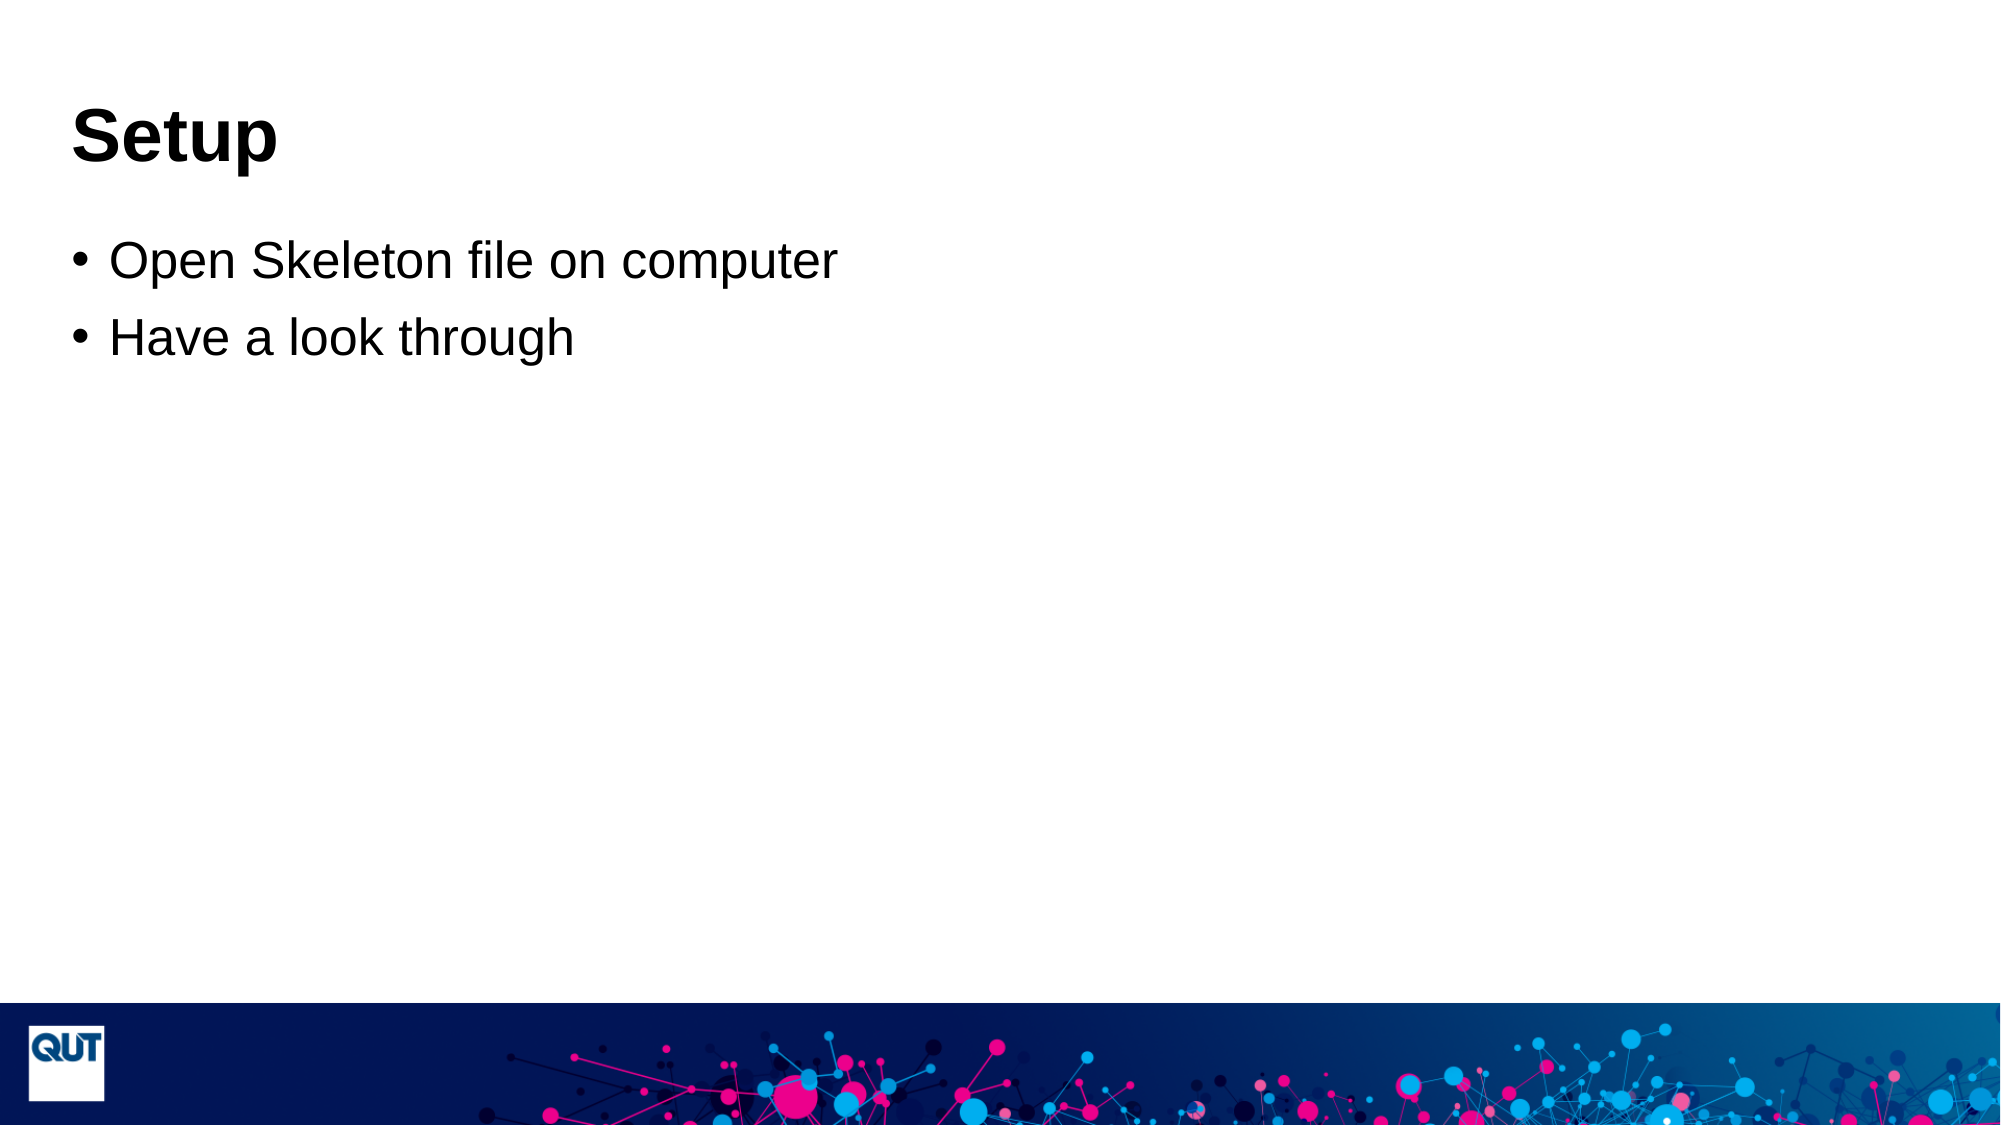

# Setup
Open Skeleton file on computer
Have a look through